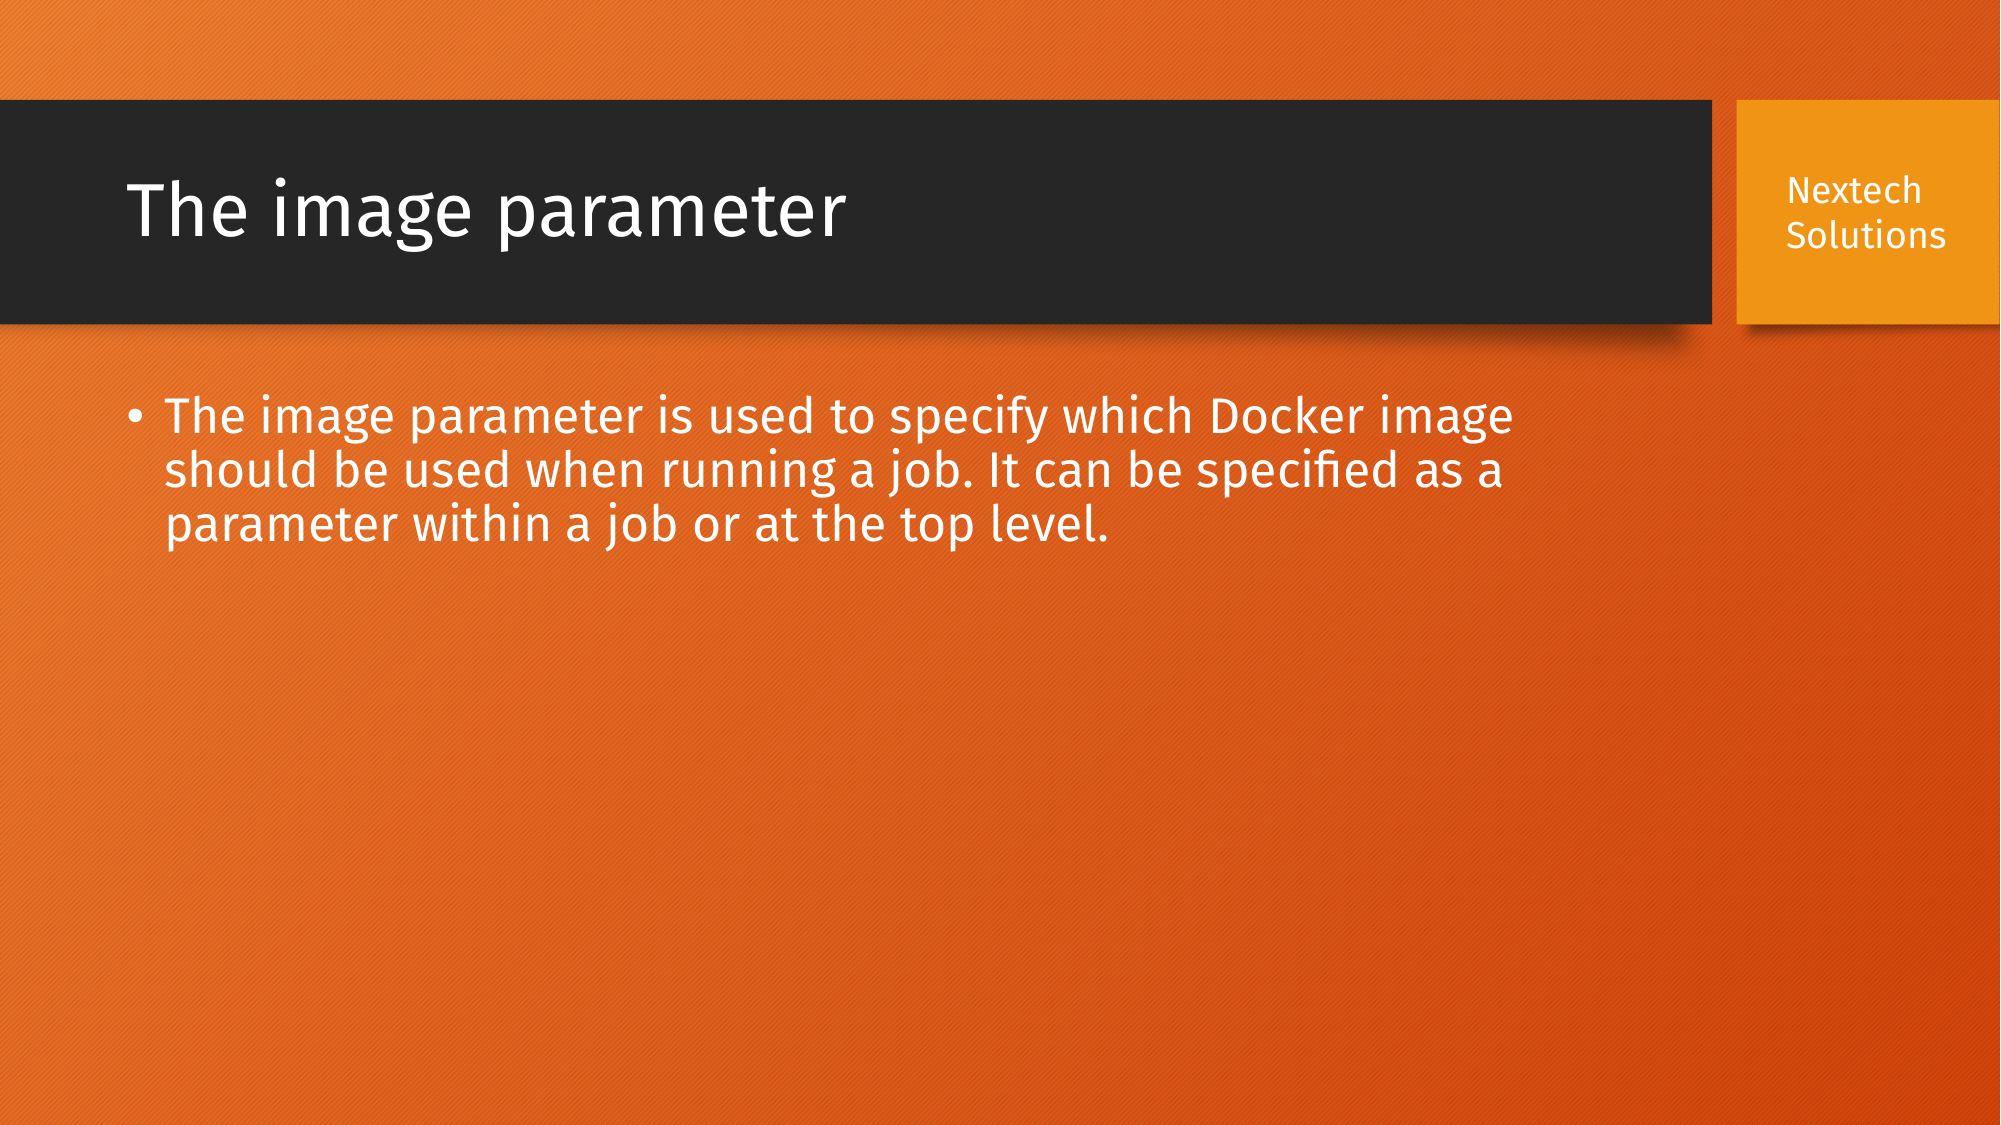

# The image parameter
Nextech Solutions
The image parameter is used to specify which Docker image should be used when running a job. It can be specified as a parameter within a job or at the top level.